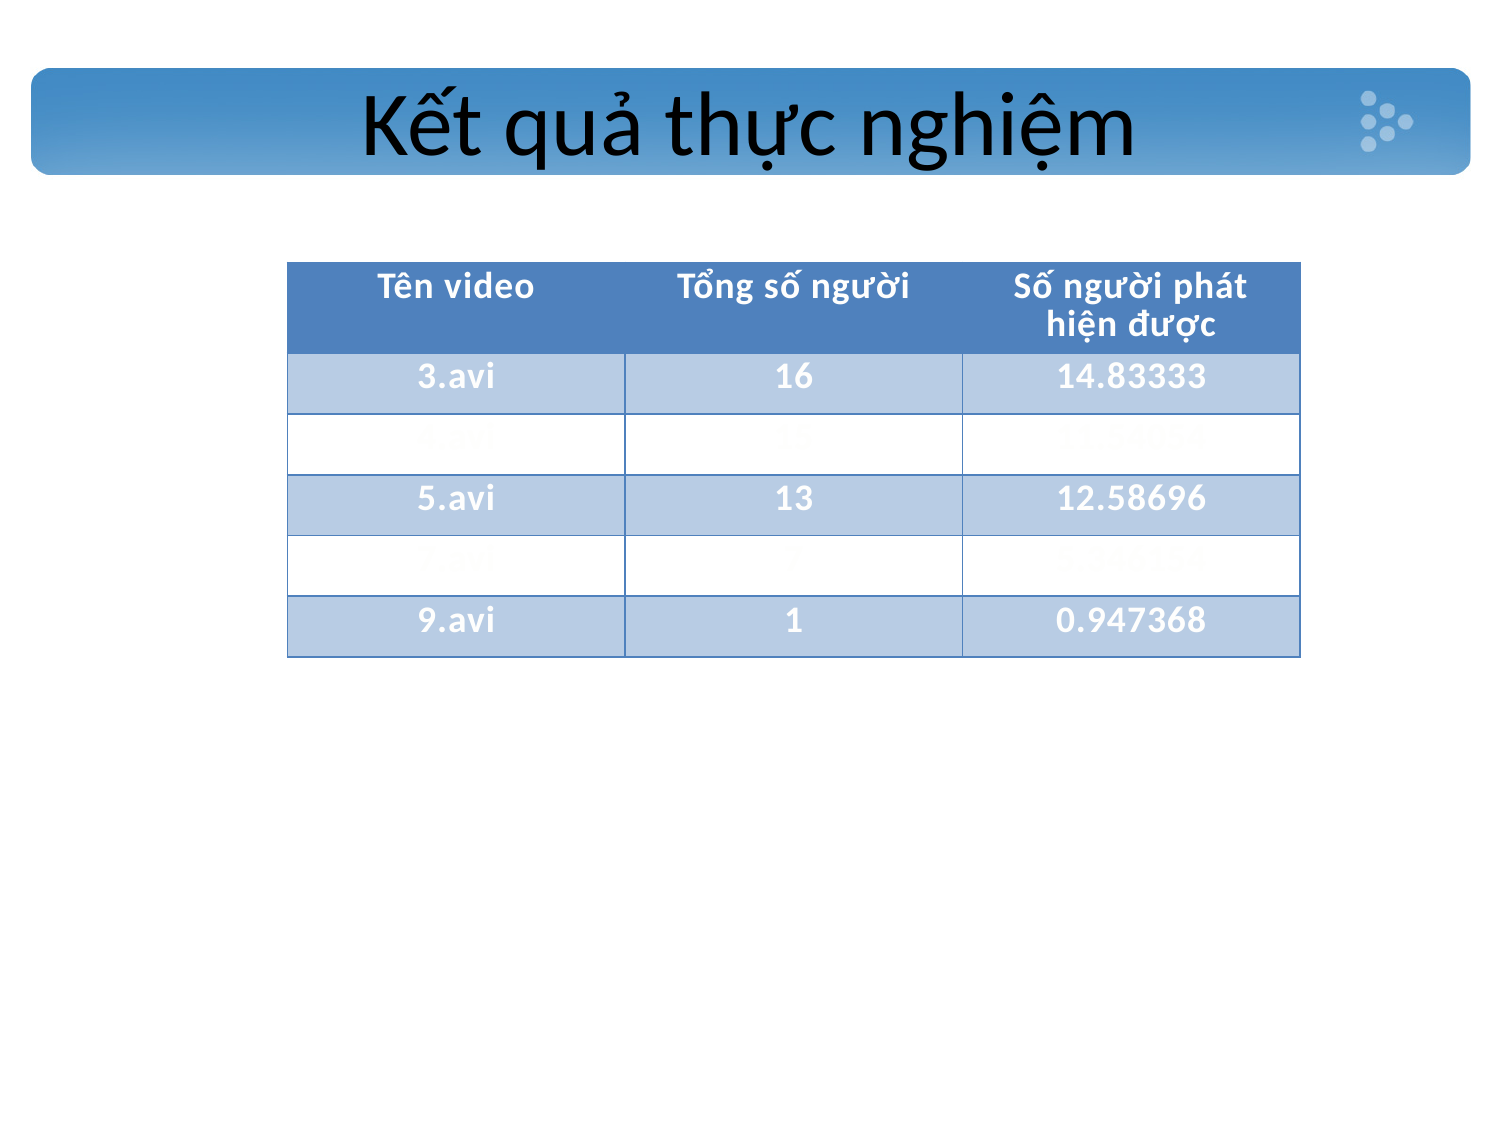

# Kết quả thực nghiệm

| Tên video | Tổng số người | Số người phát hiện được |
| --- | --- | --- |
| 3.avi | 16 | 14.83333 |
| 4.avi | 15 | 11.54054 |
| 5.avi | 13 | 12.58696 |
| 7.avi | 7 | 5.346154 |
| 9.avi | 1 | 0.947368 |